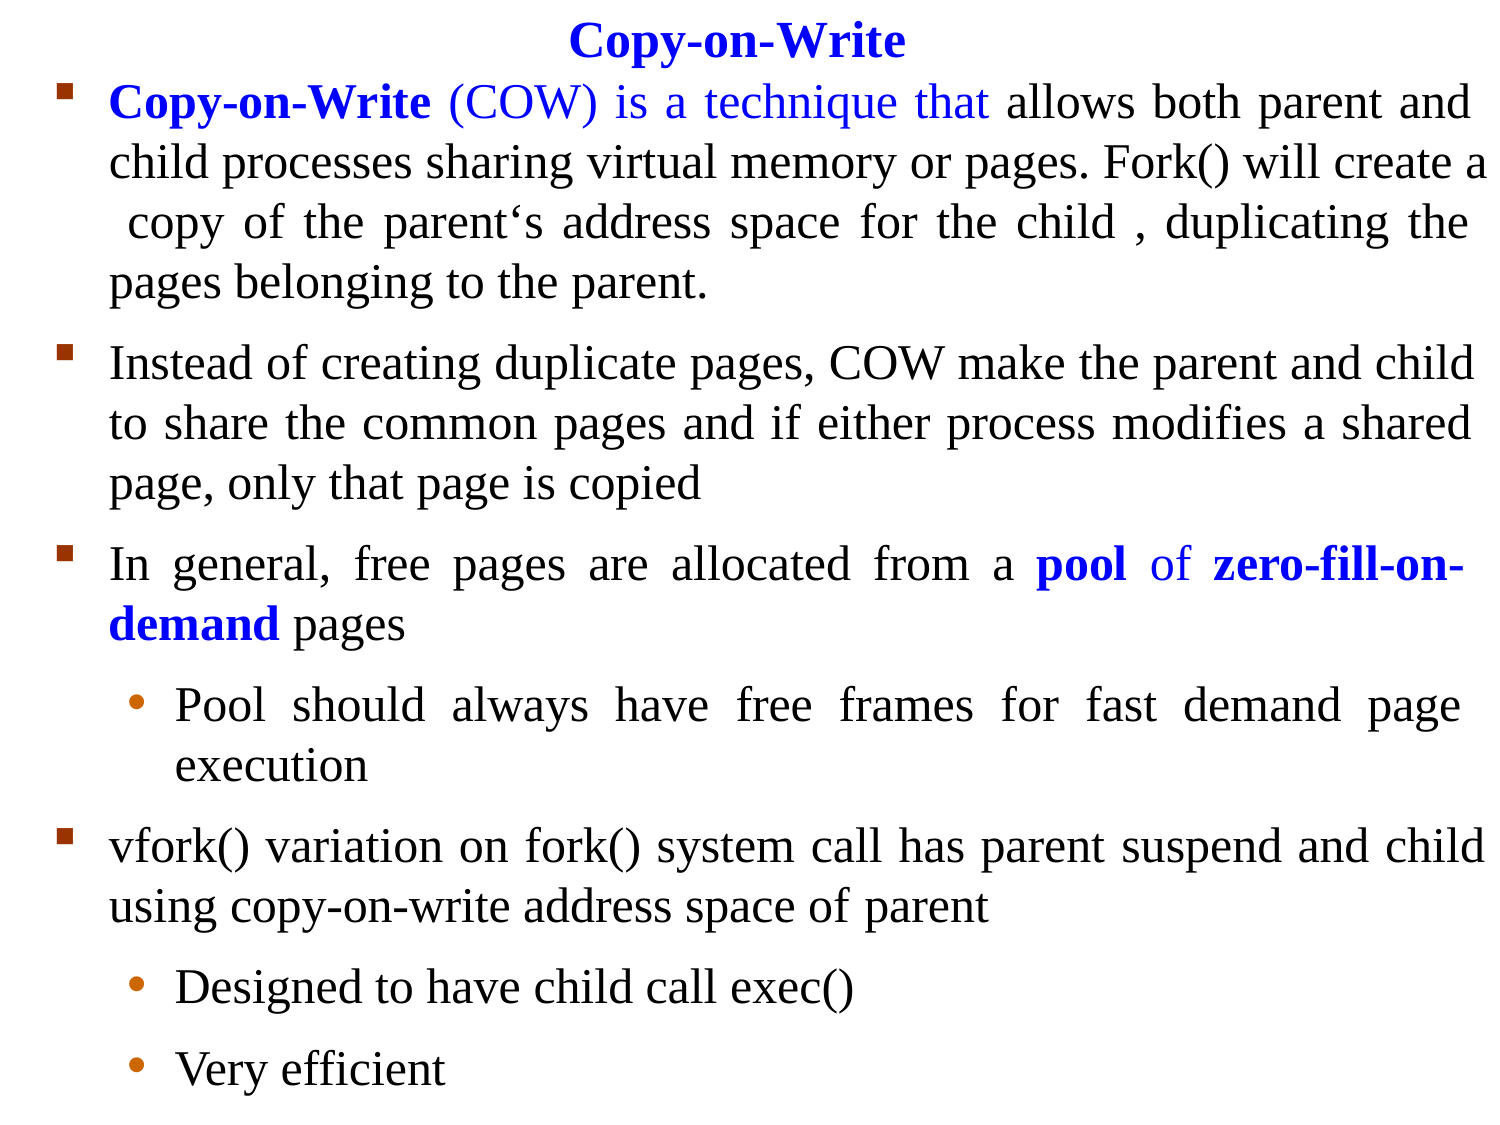

# Copy-on-Write
Copy-on-Write (COW) is a technique that allows both parent and  child processes sharing virtual memory or pages. Fork() will create a  copy of the parent‘s address space for the child , duplicating the  pages belonging to the parent.
Instead of creating duplicate pages, COW make the parent and child  to share the common pages and if either process modifies a shared  page, only that page is copied
In general, free pages are allocated from a pool of zero-fill-on-  demand pages
Pool should always have free frames for fast demand page  execution
vfork() variation on fork() system call has parent suspend and child
using copy-on-write address space of parent
Designed to have child call exec()
Very efficient